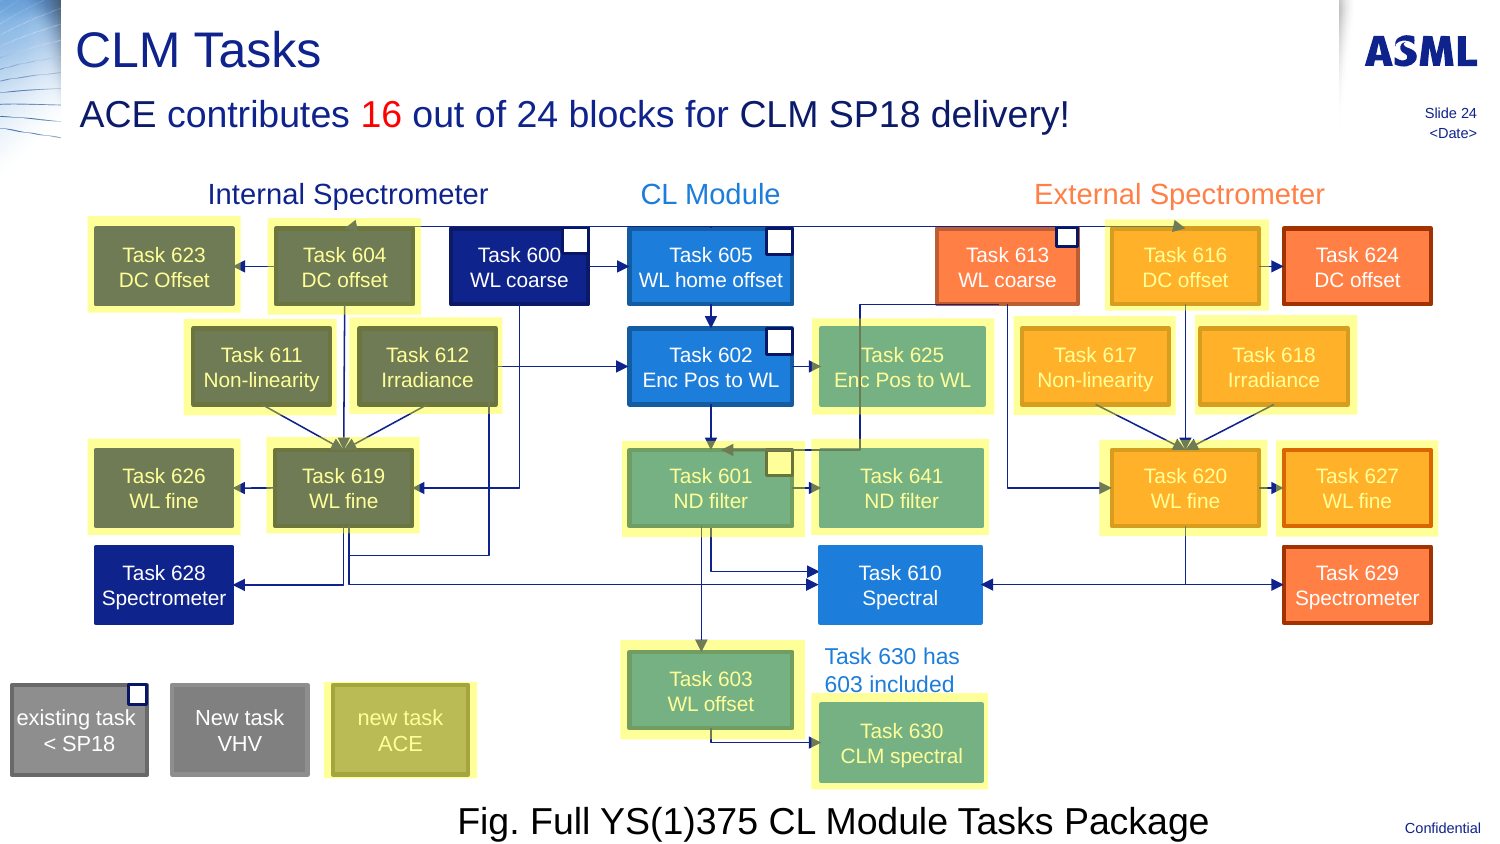

Confidential
# CLM Tasks
ACE contributes 16 out of 24 blocks for CLM SP18 delivery!
Slide 24
<Date>
Internal Spectrometer
CL Module
External Spectrometer

Task 613
WL coarse

Task 623
DC Offset
Task 604
DC offset
Task 600
WL coarse
Task 605
WL home offset
Task 616
DC offset
Task 624
DC offset

Task 611
Non-linearity
Task 612
Irradiance
Task 602
Enc Pos to WL
Task 625
Enc Pos to WL
Task 617
Non-linearity
Task 618
Irradiance

Task 619
WL fine
Task 601
ND filter
Task 641
ND filter
Task 620
WL fine
Task 627
WL fine

Task 626
WL fine
Task 610
Spectral
Task 629
Spectrometer
Task 628
Spectrometer

Task 630 has 603 included
Task 603
WL offset

existing task
< SP18
New task VHV
new task
ACE

Task 630
CLM spectral
Fig. Full YS(1)375 CL Module Tasks Package